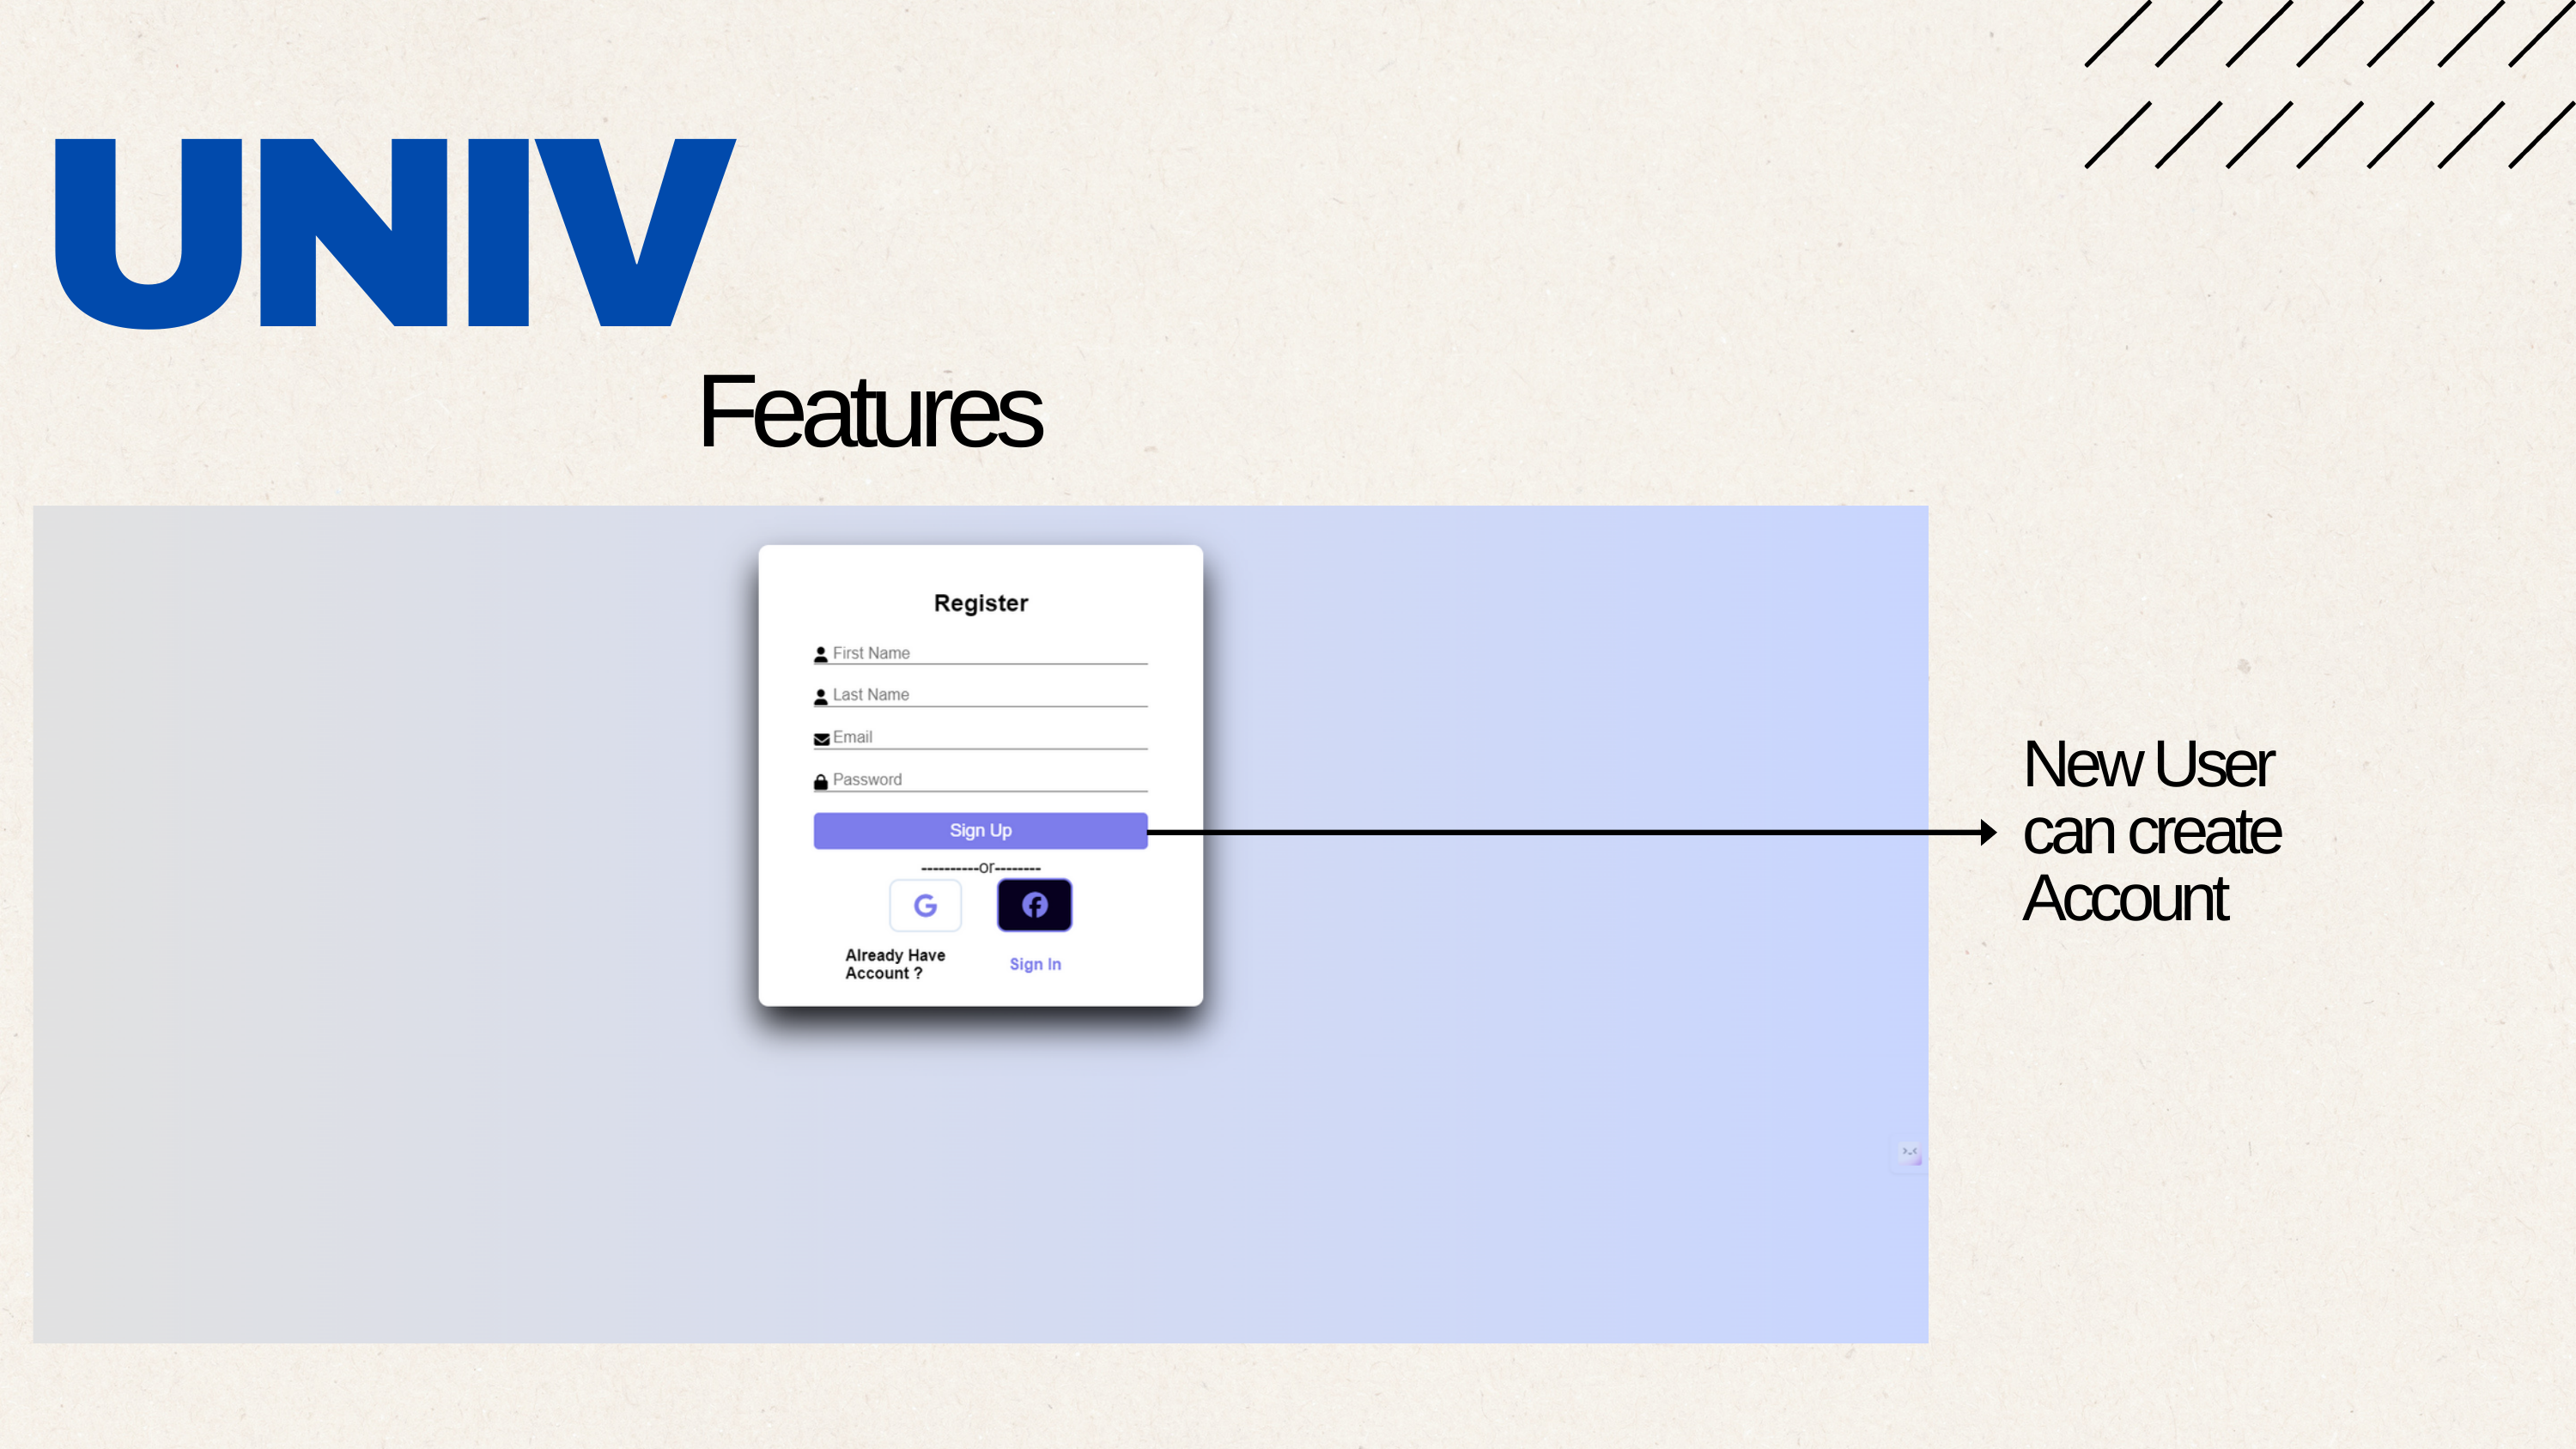

UNIV
Features

New User
can create
Account